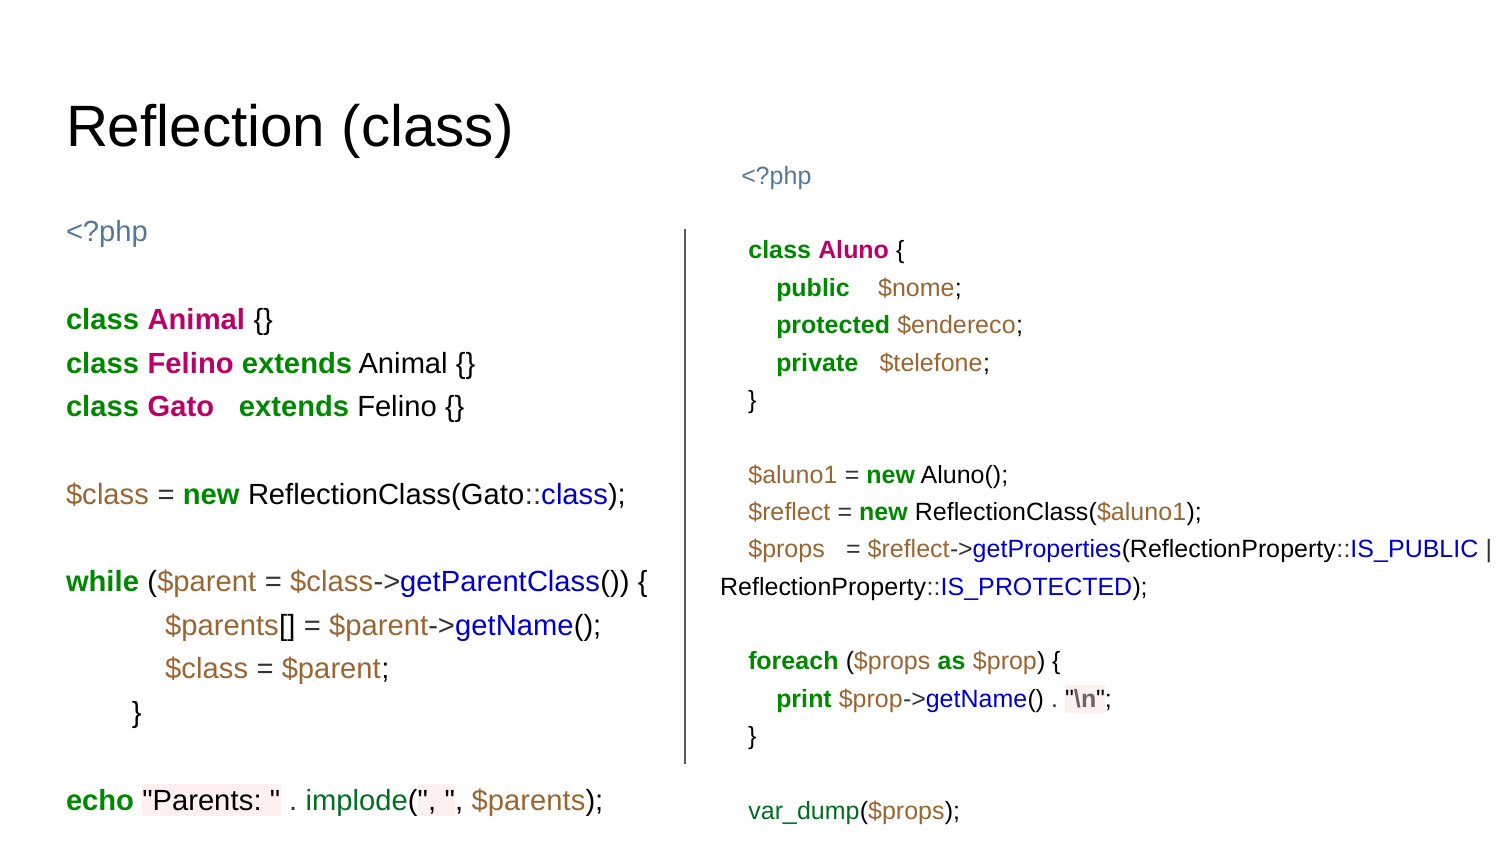

# Reflection (class)
   <?php
    class Aluno {
        public    $nome;
        protected $endereco;
        private   $telefone;
    }
    $aluno1 = new Aluno();
    $reflect = new ReflectionClass($aluno1);
    $props   = $reflect->getProperties(ReflectionProperty::IS_PUBLIC | ReflectionProperty::IS_PROTECTED);
    foreach ($props as $prop) {
        print $prop->getName() . "\n";
    }
    var_dump($props);
<?php
class Animal {}
class Felino extends Animal {}
class Gato   extends Felino {}
$class = new ReflectionClass(Gato::class);
while ($parent = $class->getParentClass()) {
            $parents[] = $parent->getName();
            $class = $parent;
        }
echo "Parents: " . implode(", ", $parents);